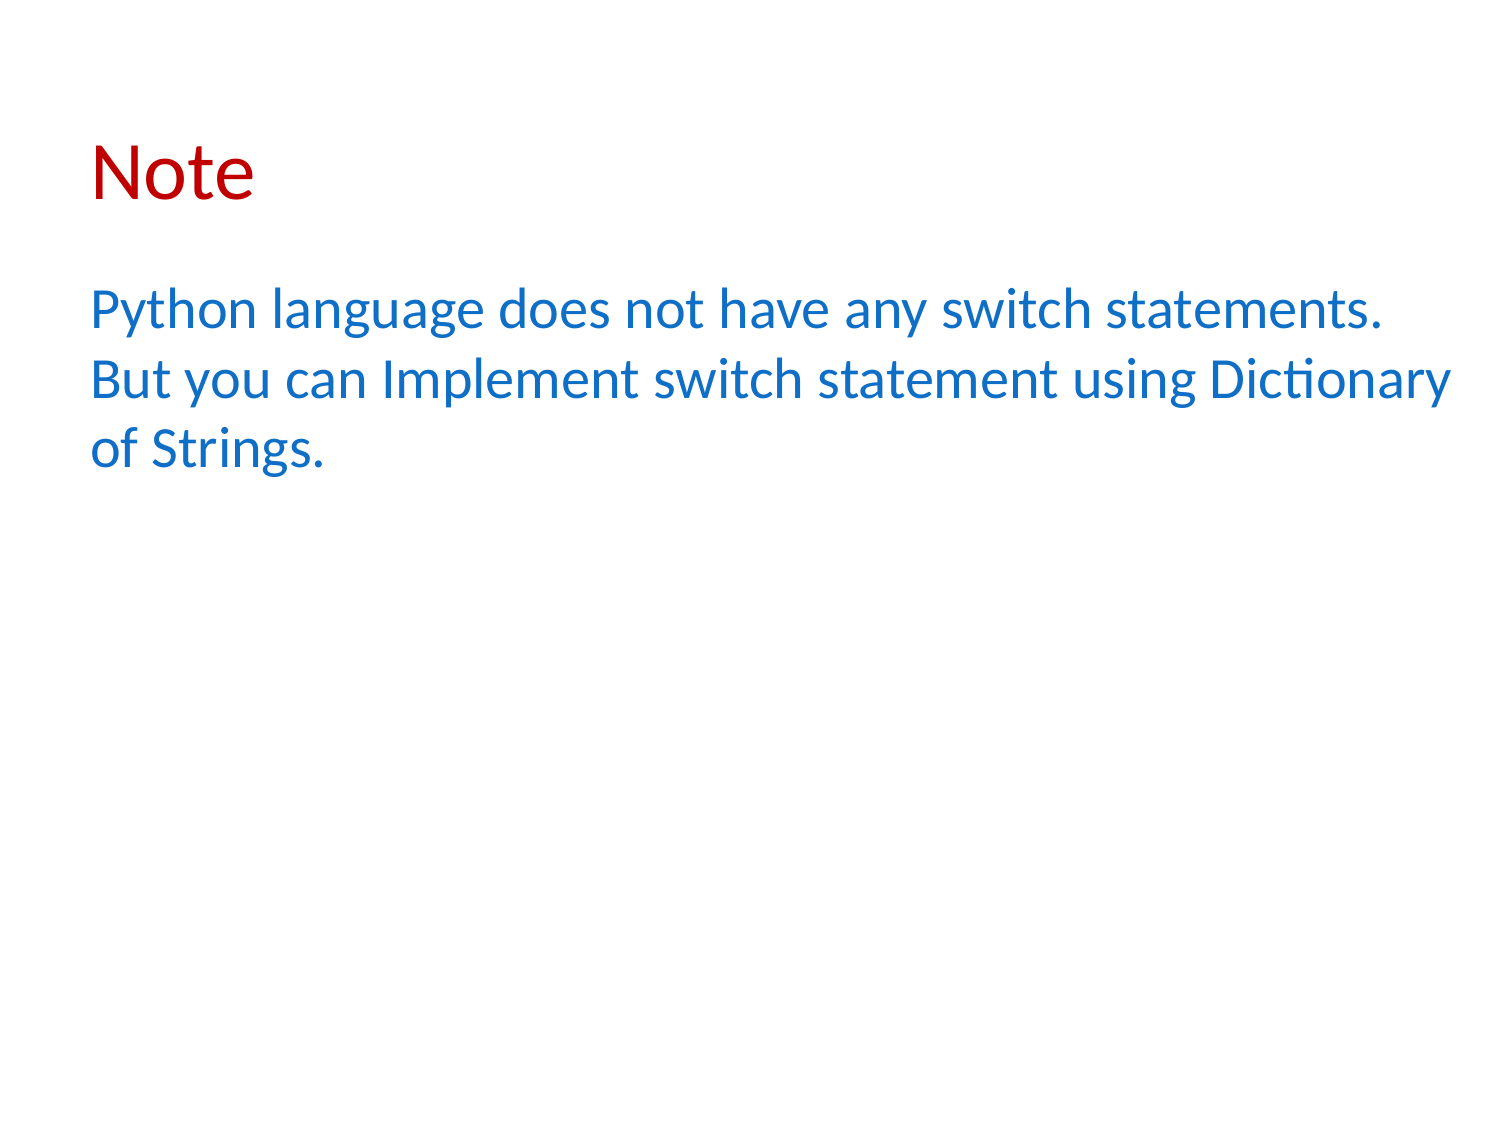

# Note
Python language does not have any switch statements. But you can Implement switch statement using Dictionary of Strings.